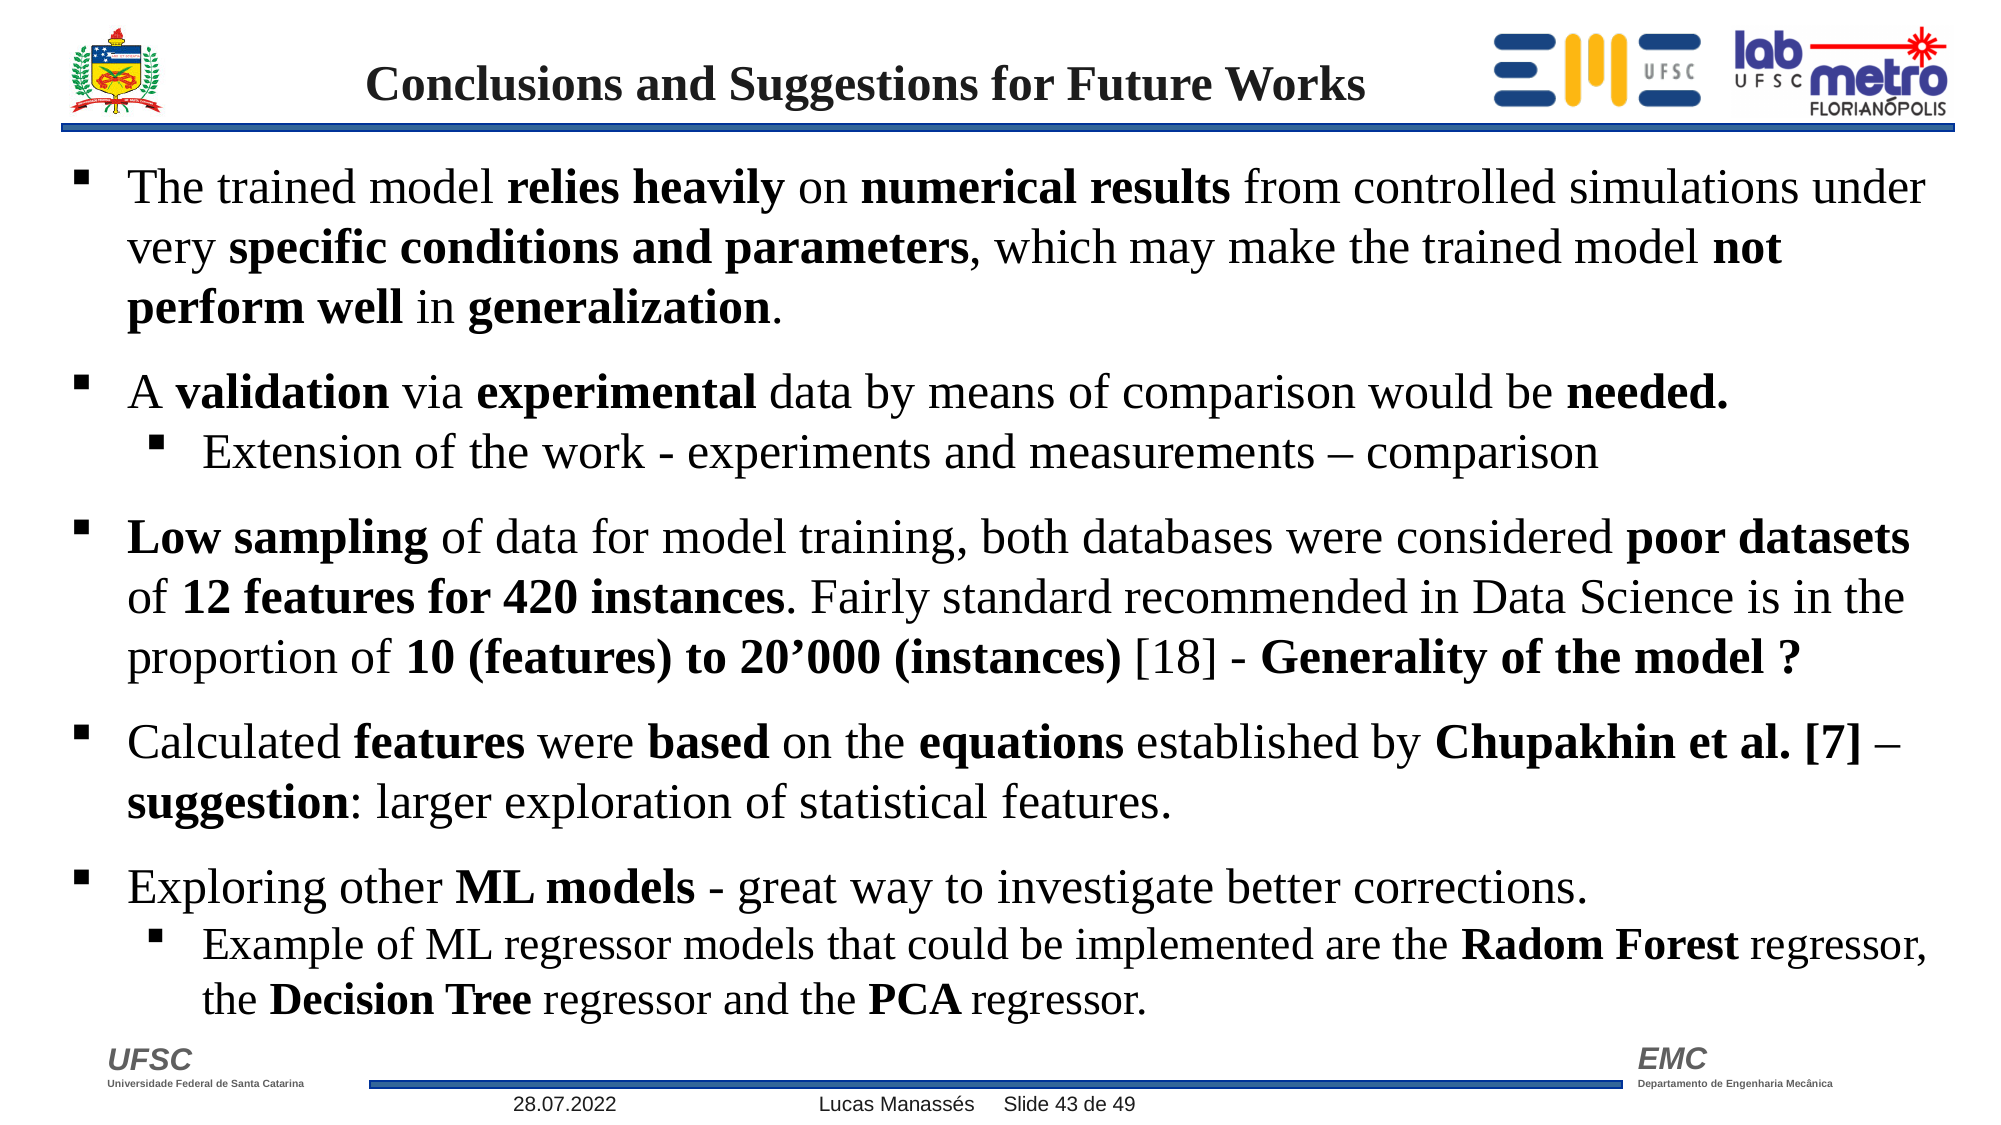

The trained model relies heavily on numerical results from controlled simulations under very specific conditions and parameters, which may make the trained model not perform well in generalization.

A validation via experimental data by means of comparison would be needed.
Extension of the work - experiments and measurements – comparison

Low sampling of data for model training, both databases were considered poor datasets of 12 features for 420 instances. Fairly standard recommended in Data Science is in the proportion of 10 (features) to 20’000 (instances) [18] - Generality of the model ?

Calculated features were based on the equations established by Chupakhin et al. [7] – suggestion: larger exploration of statistical features.

Exploring other ML models - great way to investigate better corrections.
Example of ML regressor models that could be implemented are the Radom Forest regressor, the Decision Tree regressor and the PCA regressor.